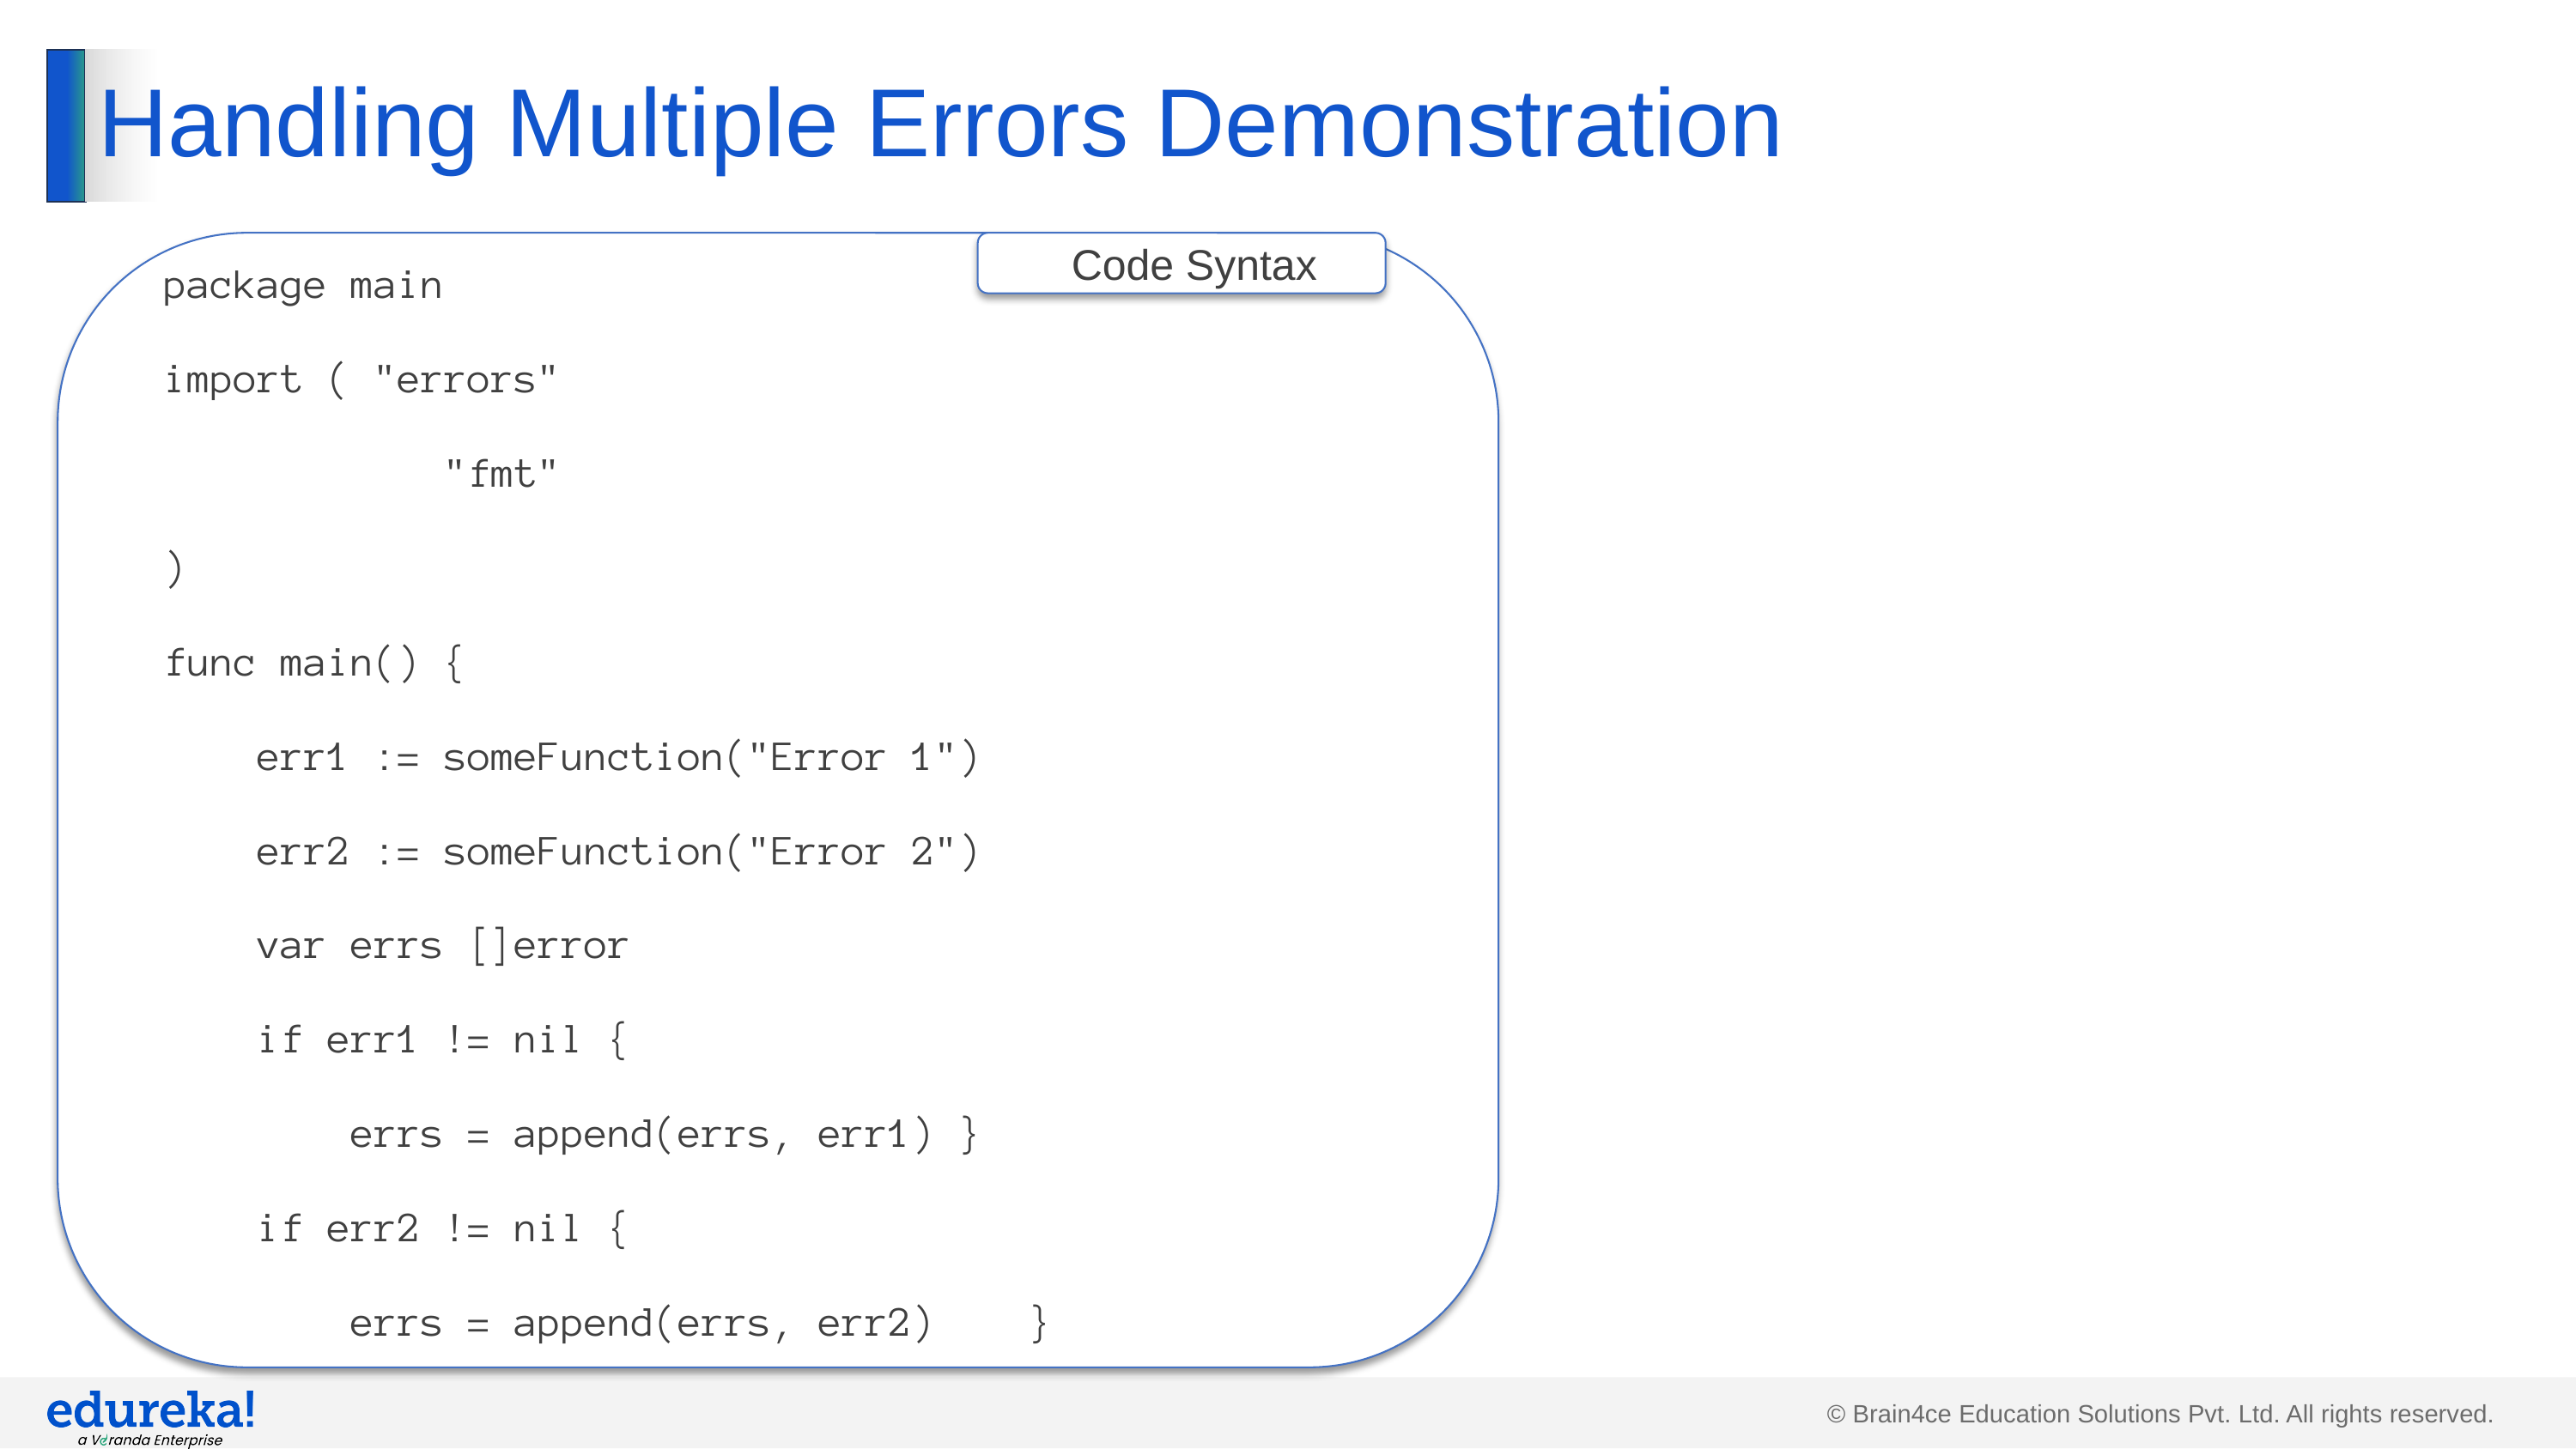

# Handling Multiple Errors Demonstration
package main
import ( "errors"
            "fmt"
)
func main() {
    err1 := someFunction("Error 1")
    err2 := someFunction("Error 2")
    var errs []error
    if err1 != nil {
        errs = append(errs, err1) }
    if err2 != nil {
        errs = append(errs, err2)    }
Code Syntax